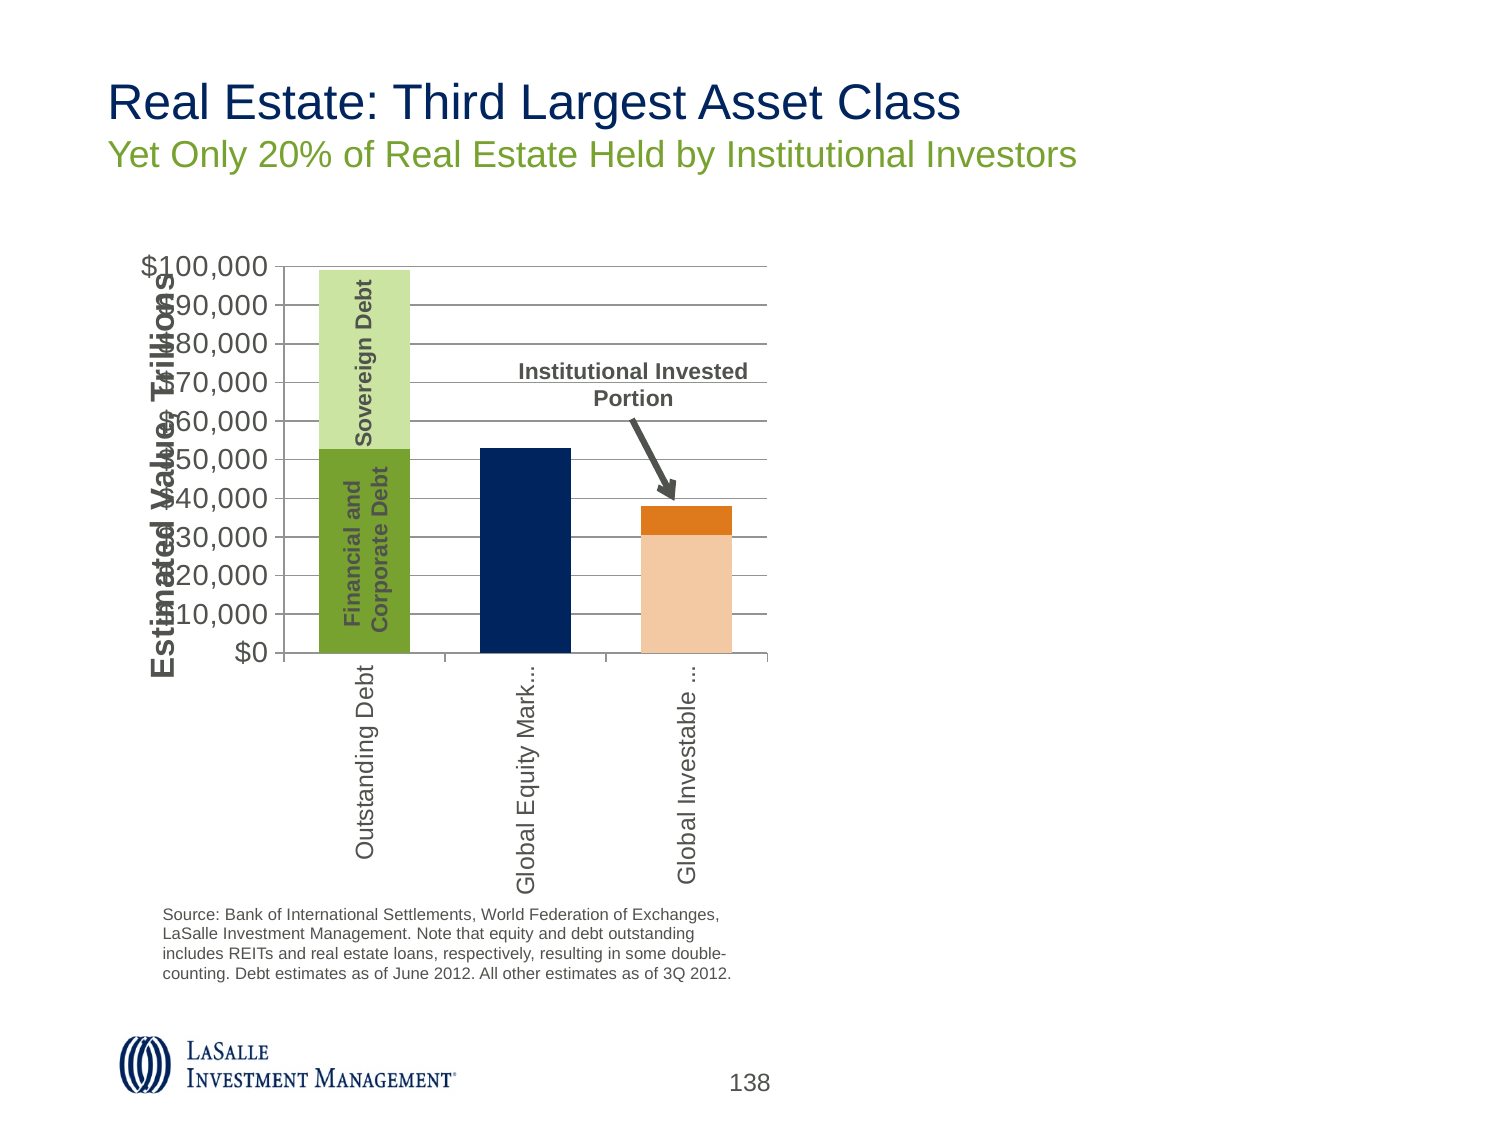

Real Estate: Third Largest Asset Class
Yet Only 20% of Real Estate Held by Institutional Investors

### Chart

| Category | Institutional Invested Component of Real Estate | Total Commercial Real Estate |
|---|---|---|
| Outstanding Debt | 52718.3 | 46369.6 |
| Global Equity Market Capitalization | 52944.0463011023 | None |
| Global Investable Real Estate | 30482.30467497314 | 7413.831468069618 |
Sovereign Debt
Institutional Invested
Portion
Financial and
Corporate Debt
Source: Bank of International Settlements, World Federation of Exchanges, LaSalle Investment Management. Note that equity and debt outstanding includes REITs and real estate loans, respectively, resulting in some double-counting. Debt estimates as of June 2012. All other estimates as of 3Q 2012.